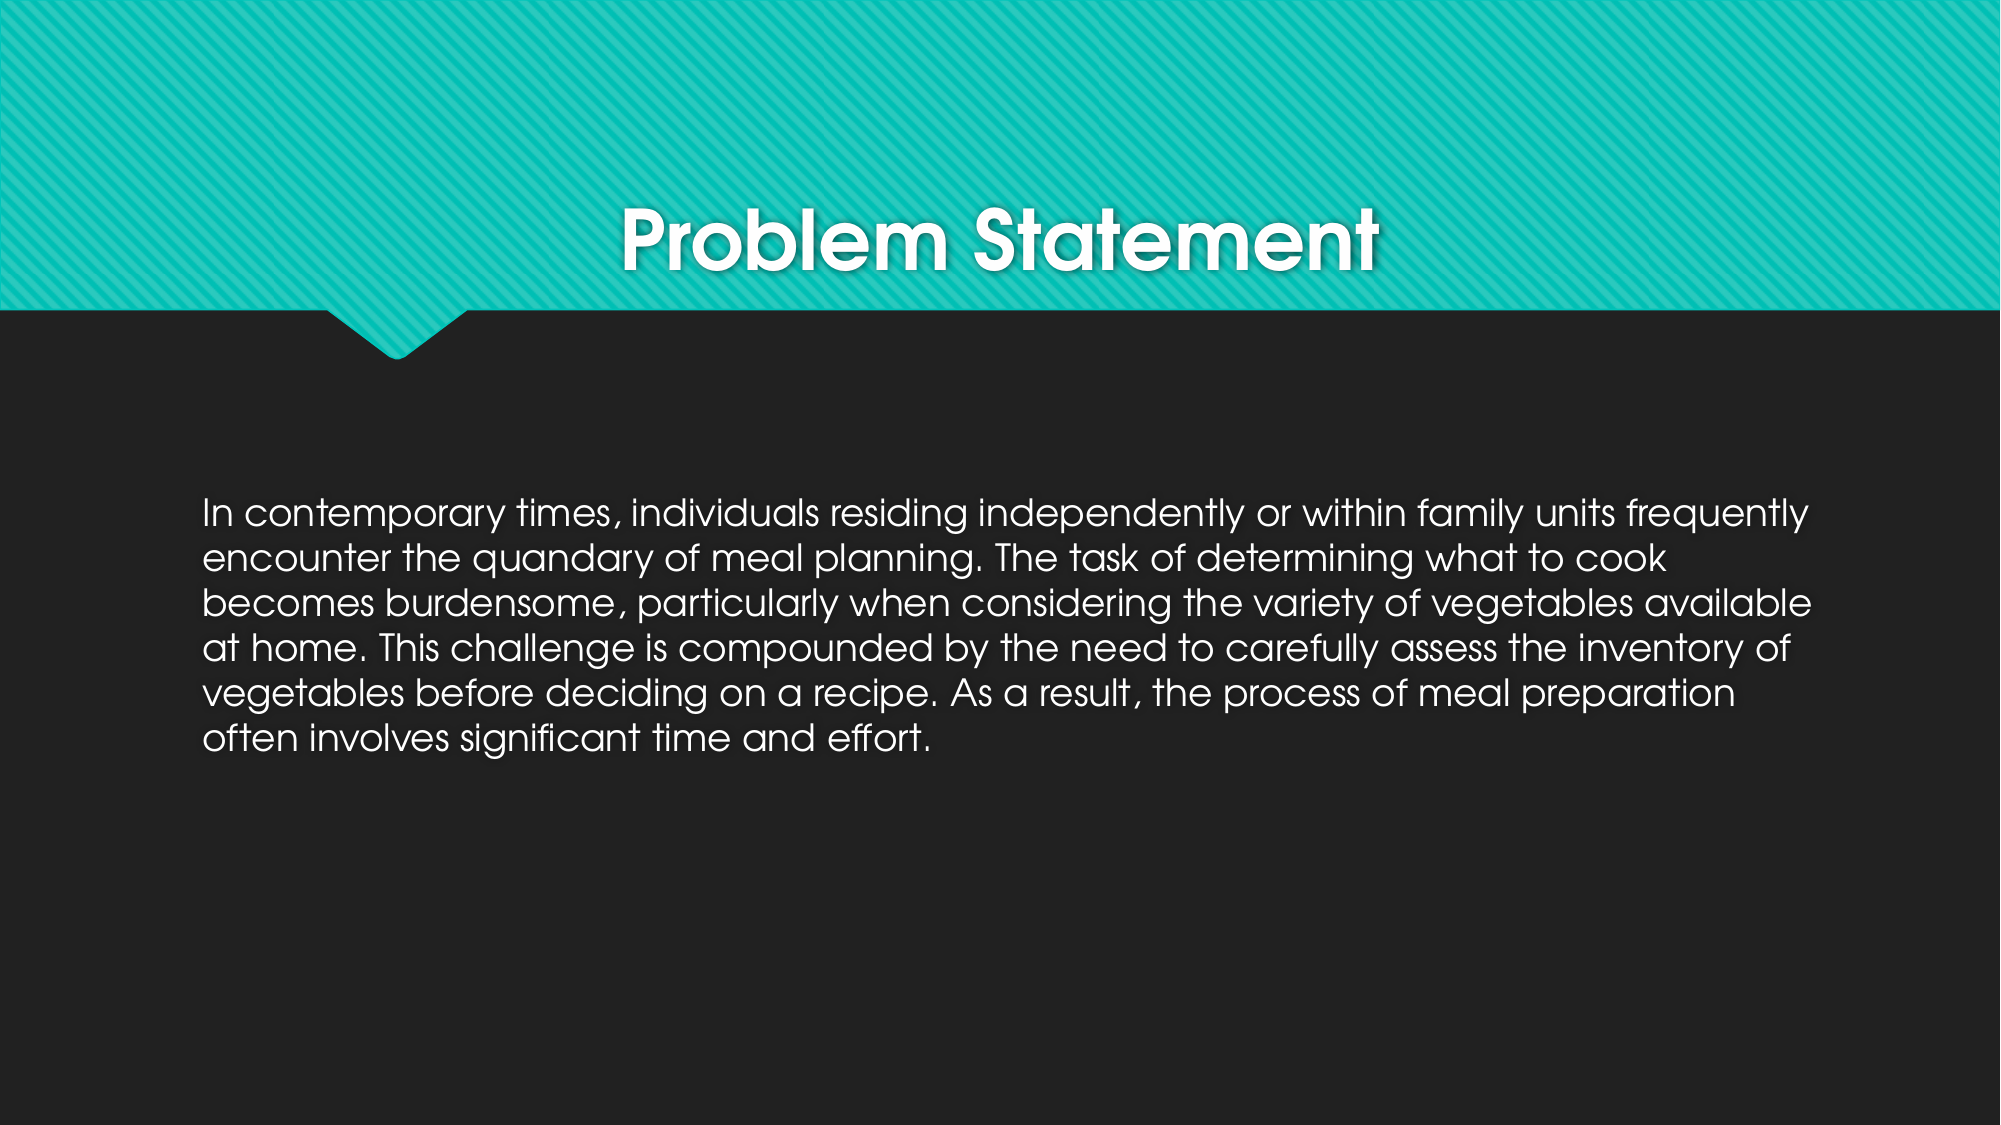

# Problem Statement
In contemporary times, individuals residing independently or within family units frequently encounter the quandary of meal planning. The task of determining what to cook becomes burdensome, particularly when considering the variety of vegetables available at home. This challenge is compounded by the need to carefully assess the inventory of vegetables before deciding on a recipe. As a result, the process of meal preparation often involves significant time and effort.